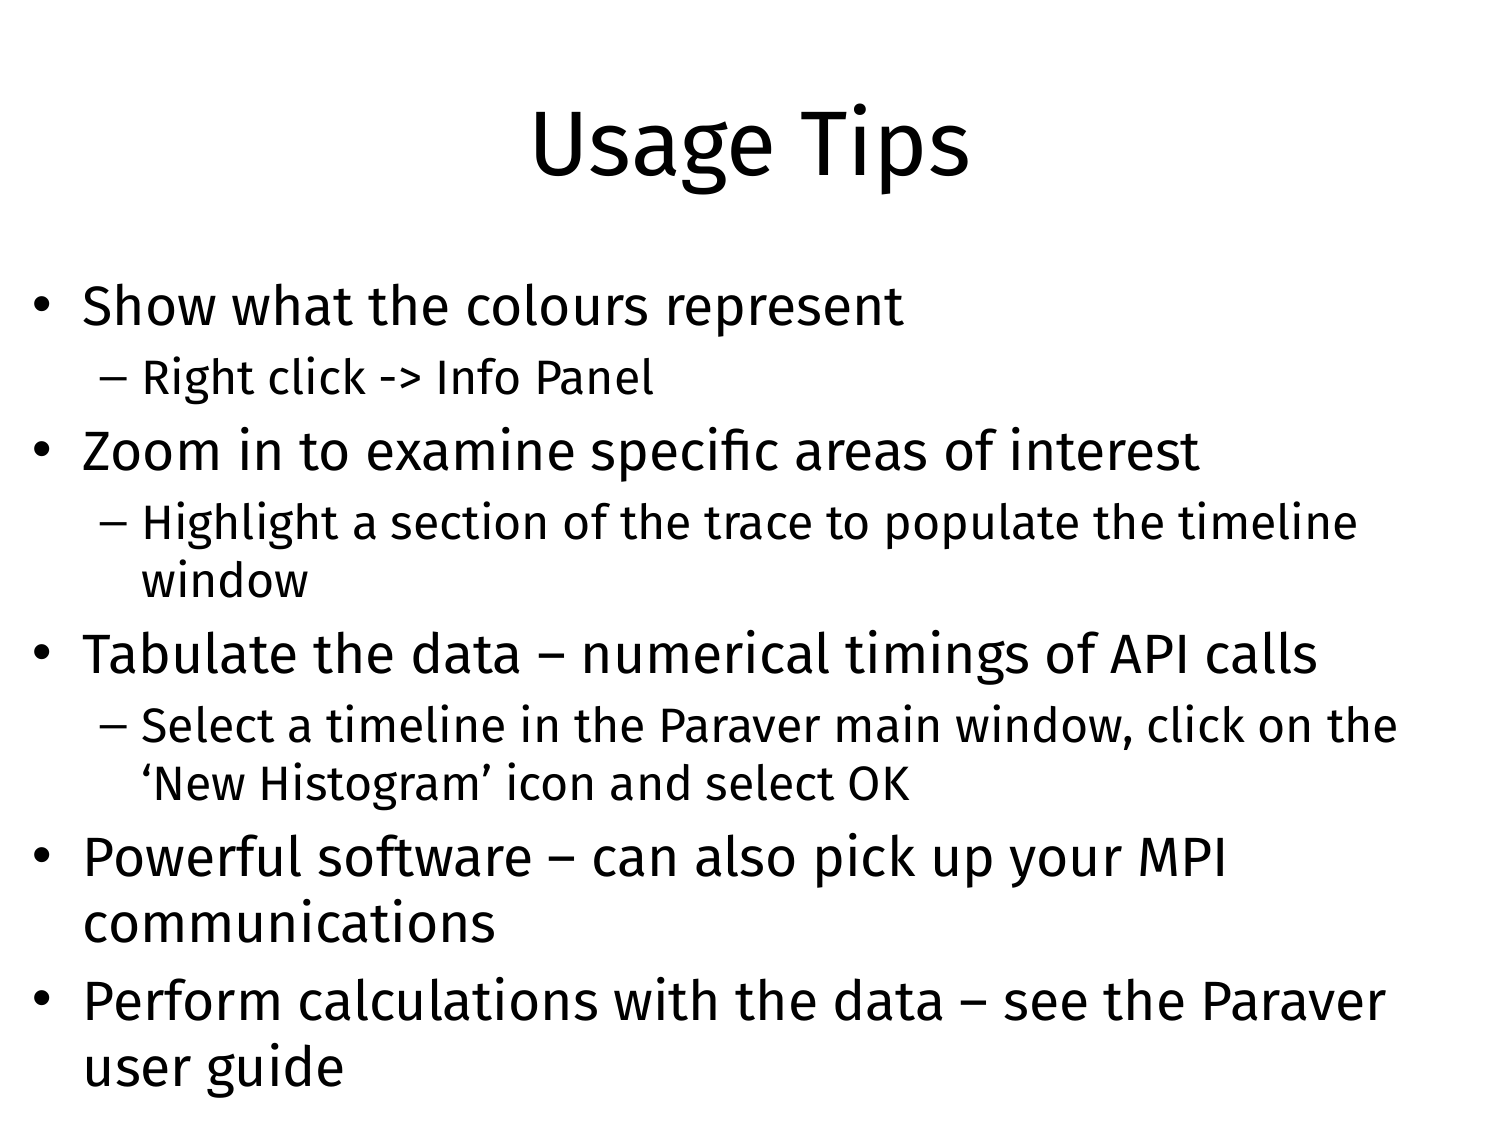

Usage Tips
Show what the colours represent
Right click -> Info Panel
Zoom in to examine specific areas of interest
Highlight a section of the trace to populate the timeline window
Tabulate the data – numerical timings of API calls
Select a timeline in the Paraver main window, click on the ‘New Histogram’ icon and select OK
Powerful software – can also pick up your MPI communications
Perform calculations with the data – see the Paraver user guide